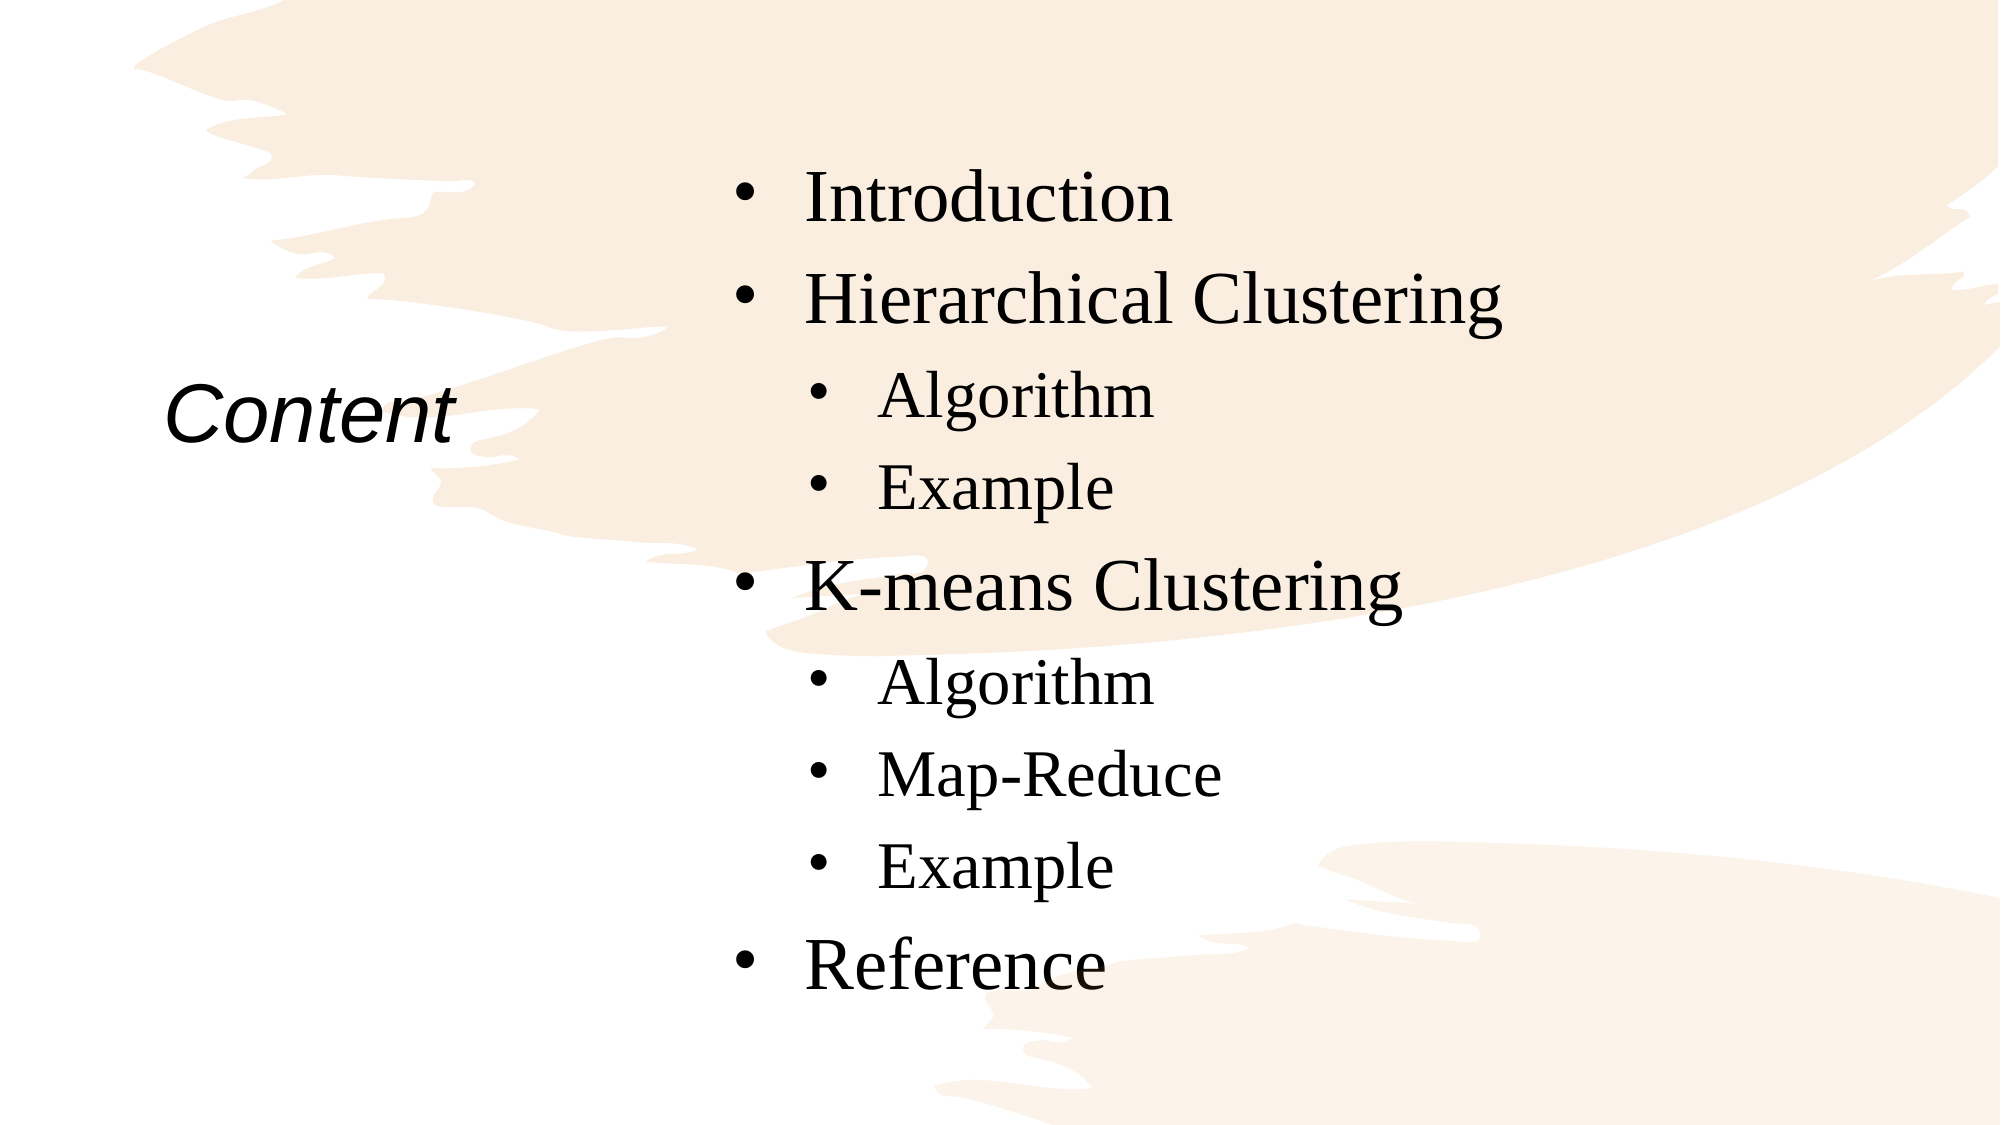

Introduction
Hierarchical Clustering
Algorithm
Example
K-means Clustering
Algorithm
Map-Reduce
Example
Reference
# Content